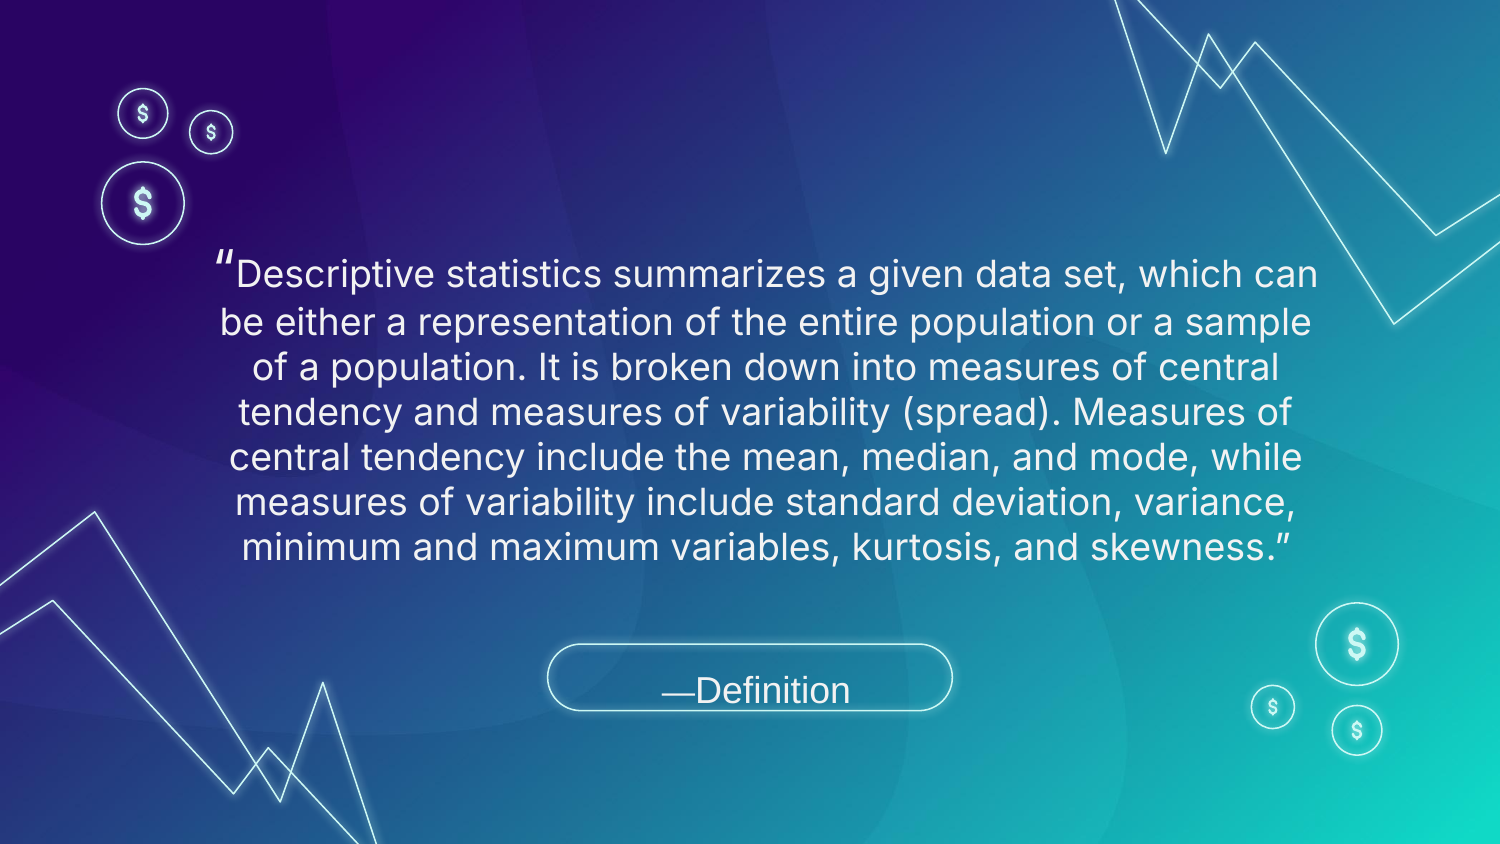

“Descriptive statistics summarizes a given data set, which can be either a representation of the entire population or a sample of a population. It is broken down into measures of central tendency and measures of variability (spread). Measures of central tendency include the mean, median, and mode, while measures of variability include standard deviation, variance, minimum and maximum variables, kurtosis, and skewness.”

—Definition